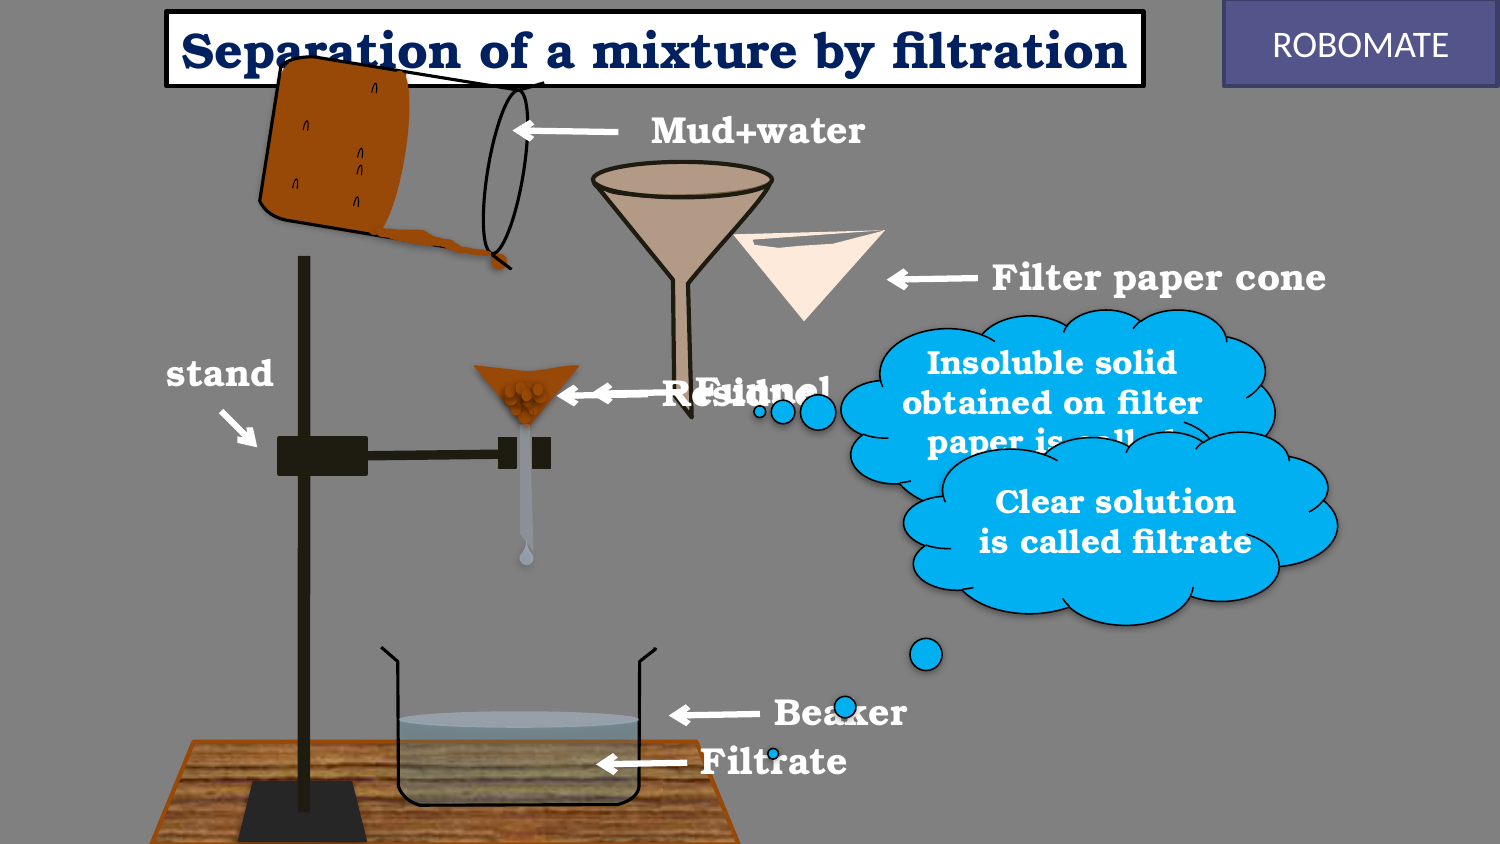

ROBOMATE
Separation of a mixture by filtration

Mud+water

Filter paper cone

Insoluble solid obtained on filter paper is called Residue

stand
Funnel
Residue

Clear solution is called filtrate

Beaker

Filtrate